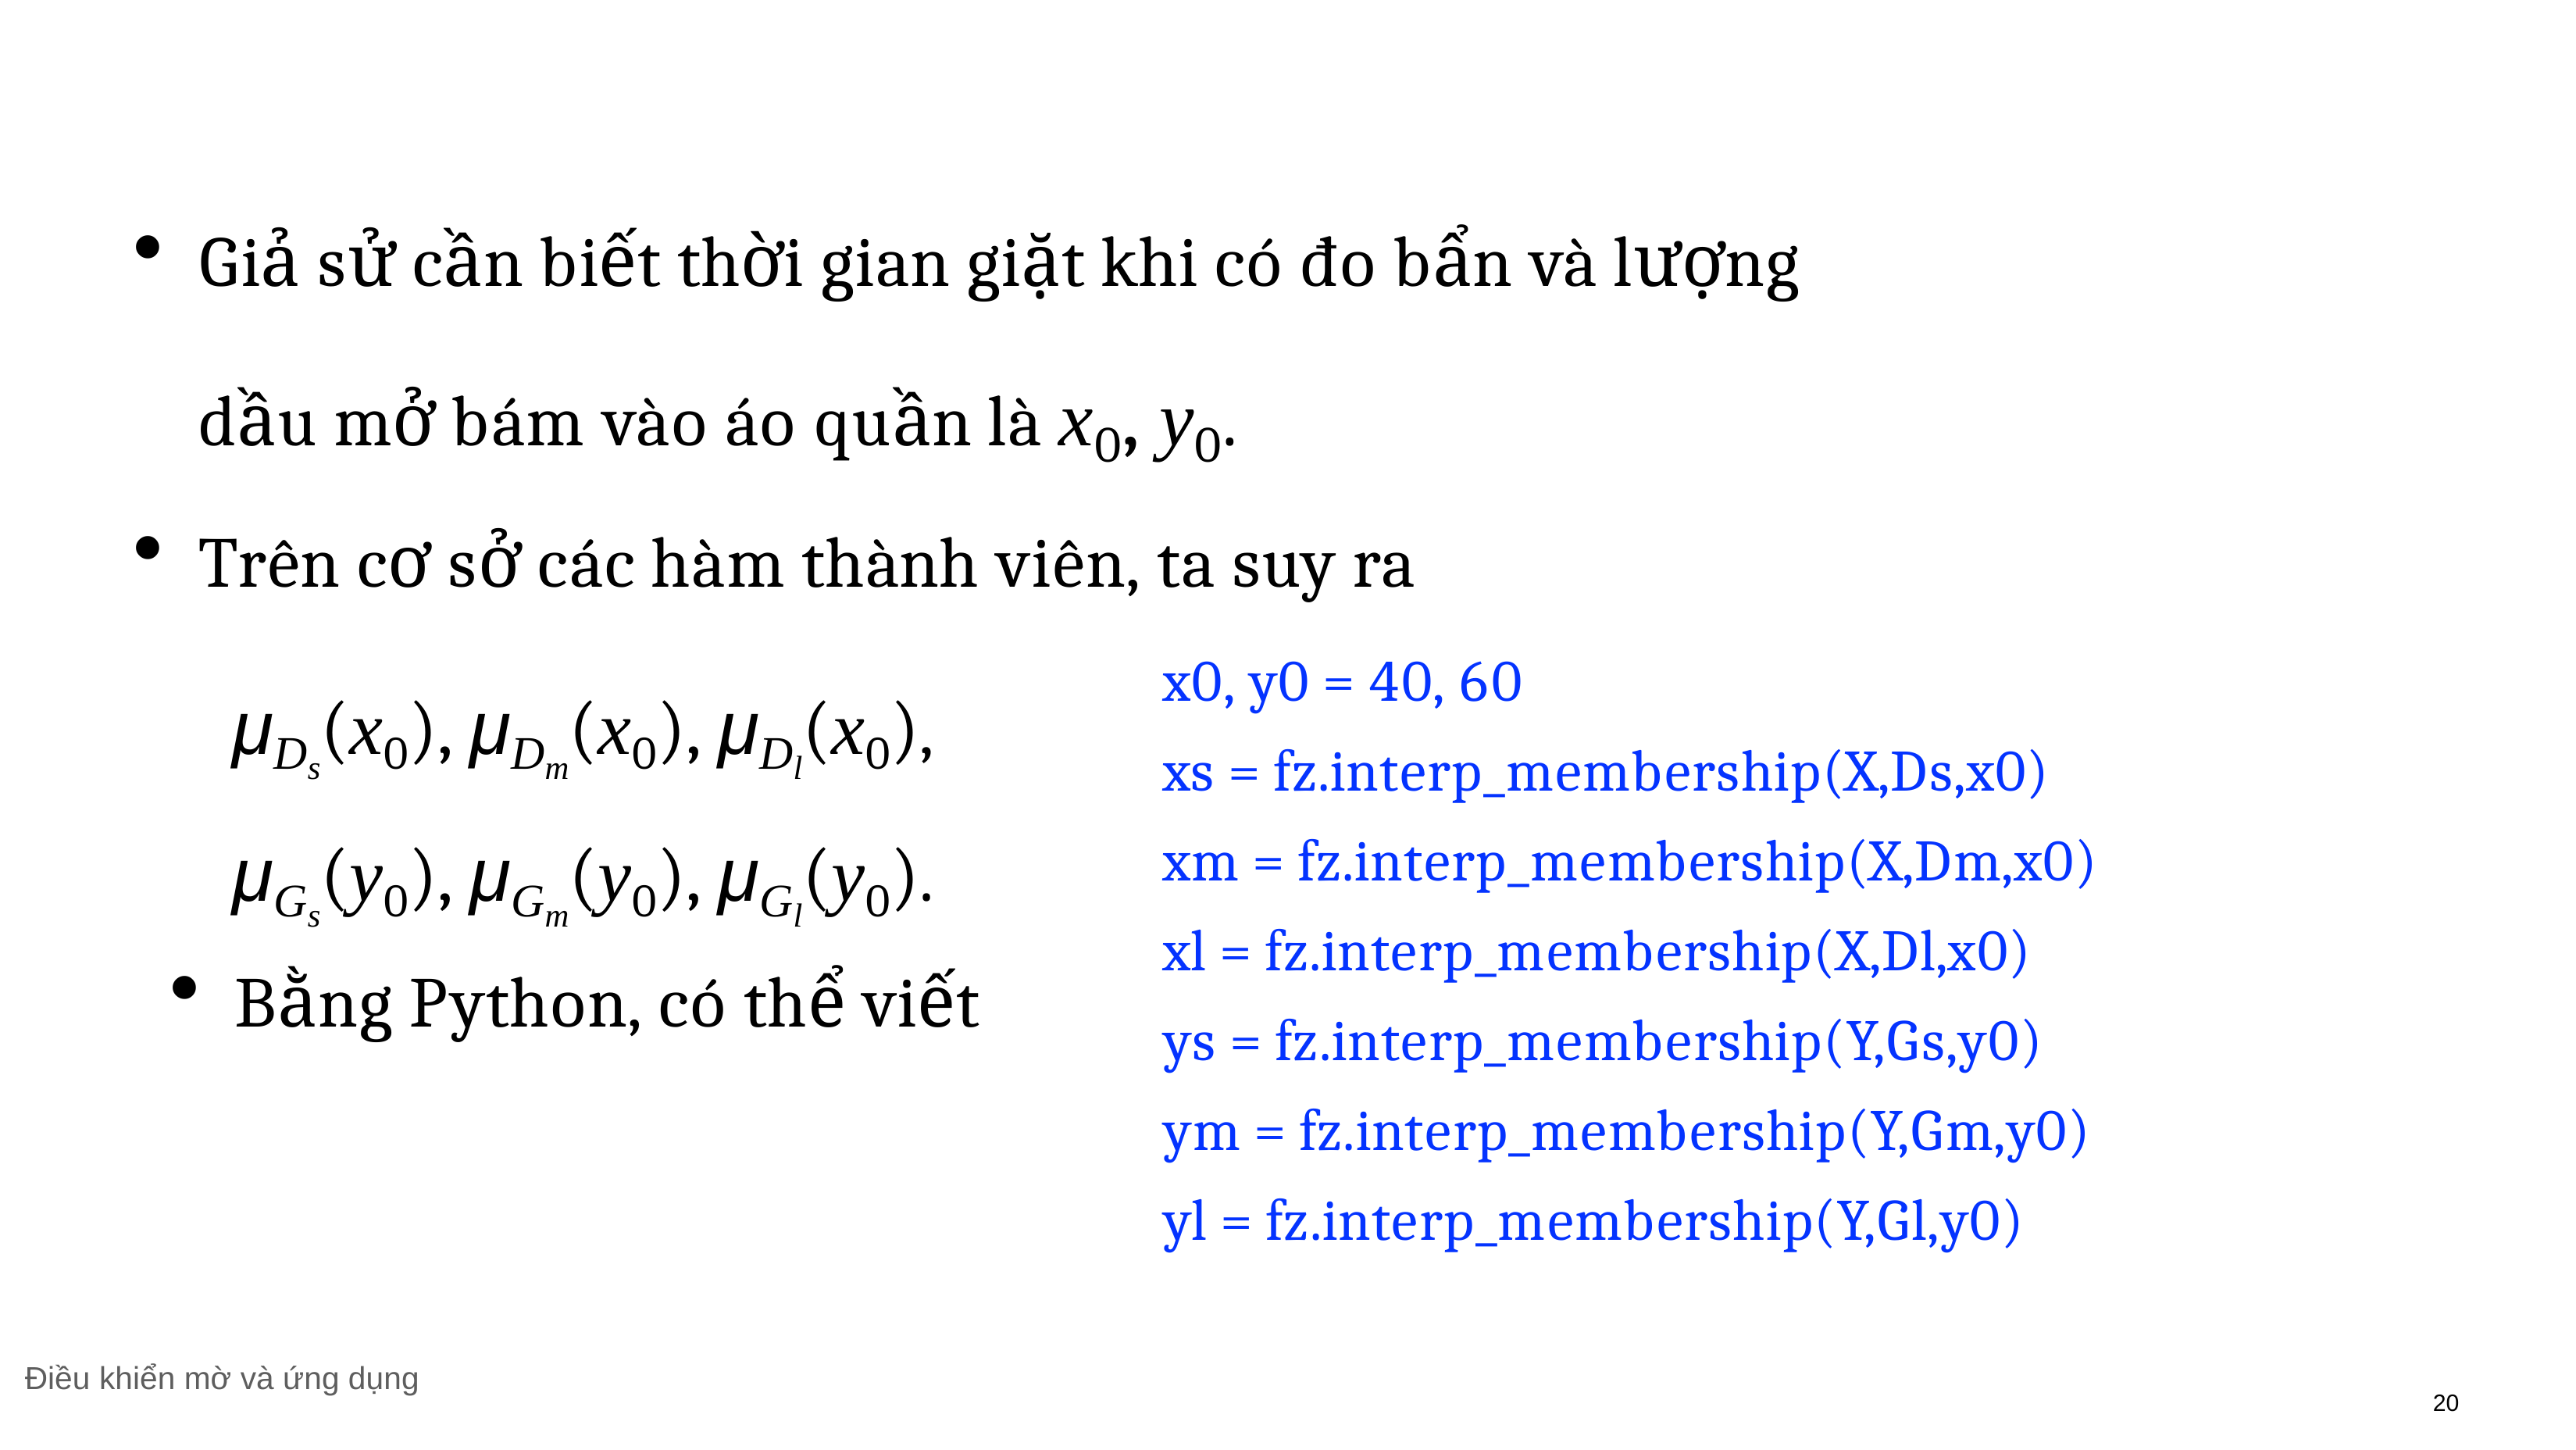

Giả sử cần biết thời gian giặt khi có đo bẩn và lượng dầu mở bám vào áo quần là x0, y0.
Trên cơ sở các hàm thành viên, ta suy ra
μDs(x0), μDm(x0), μDl(x0),
μGs(y0), μGm(y0), μGl(y0).
x0, y0 = 40, 60
xs = fz.interp_membership(X,Ds,x0)
xm = fz.interp_membership(X,Dm,x0)
xl = fz.interp_membership(X,Dl,x0)
ys = fz.interp_membership(Y,Gs,y0)
ym = fz.interp_membership(Y,Gm,y0)
yl = fz.interp_membership(Y,Gl,y0)
Bằng Python, có thể viết
Điều khiển mờ và ứng dụng
20